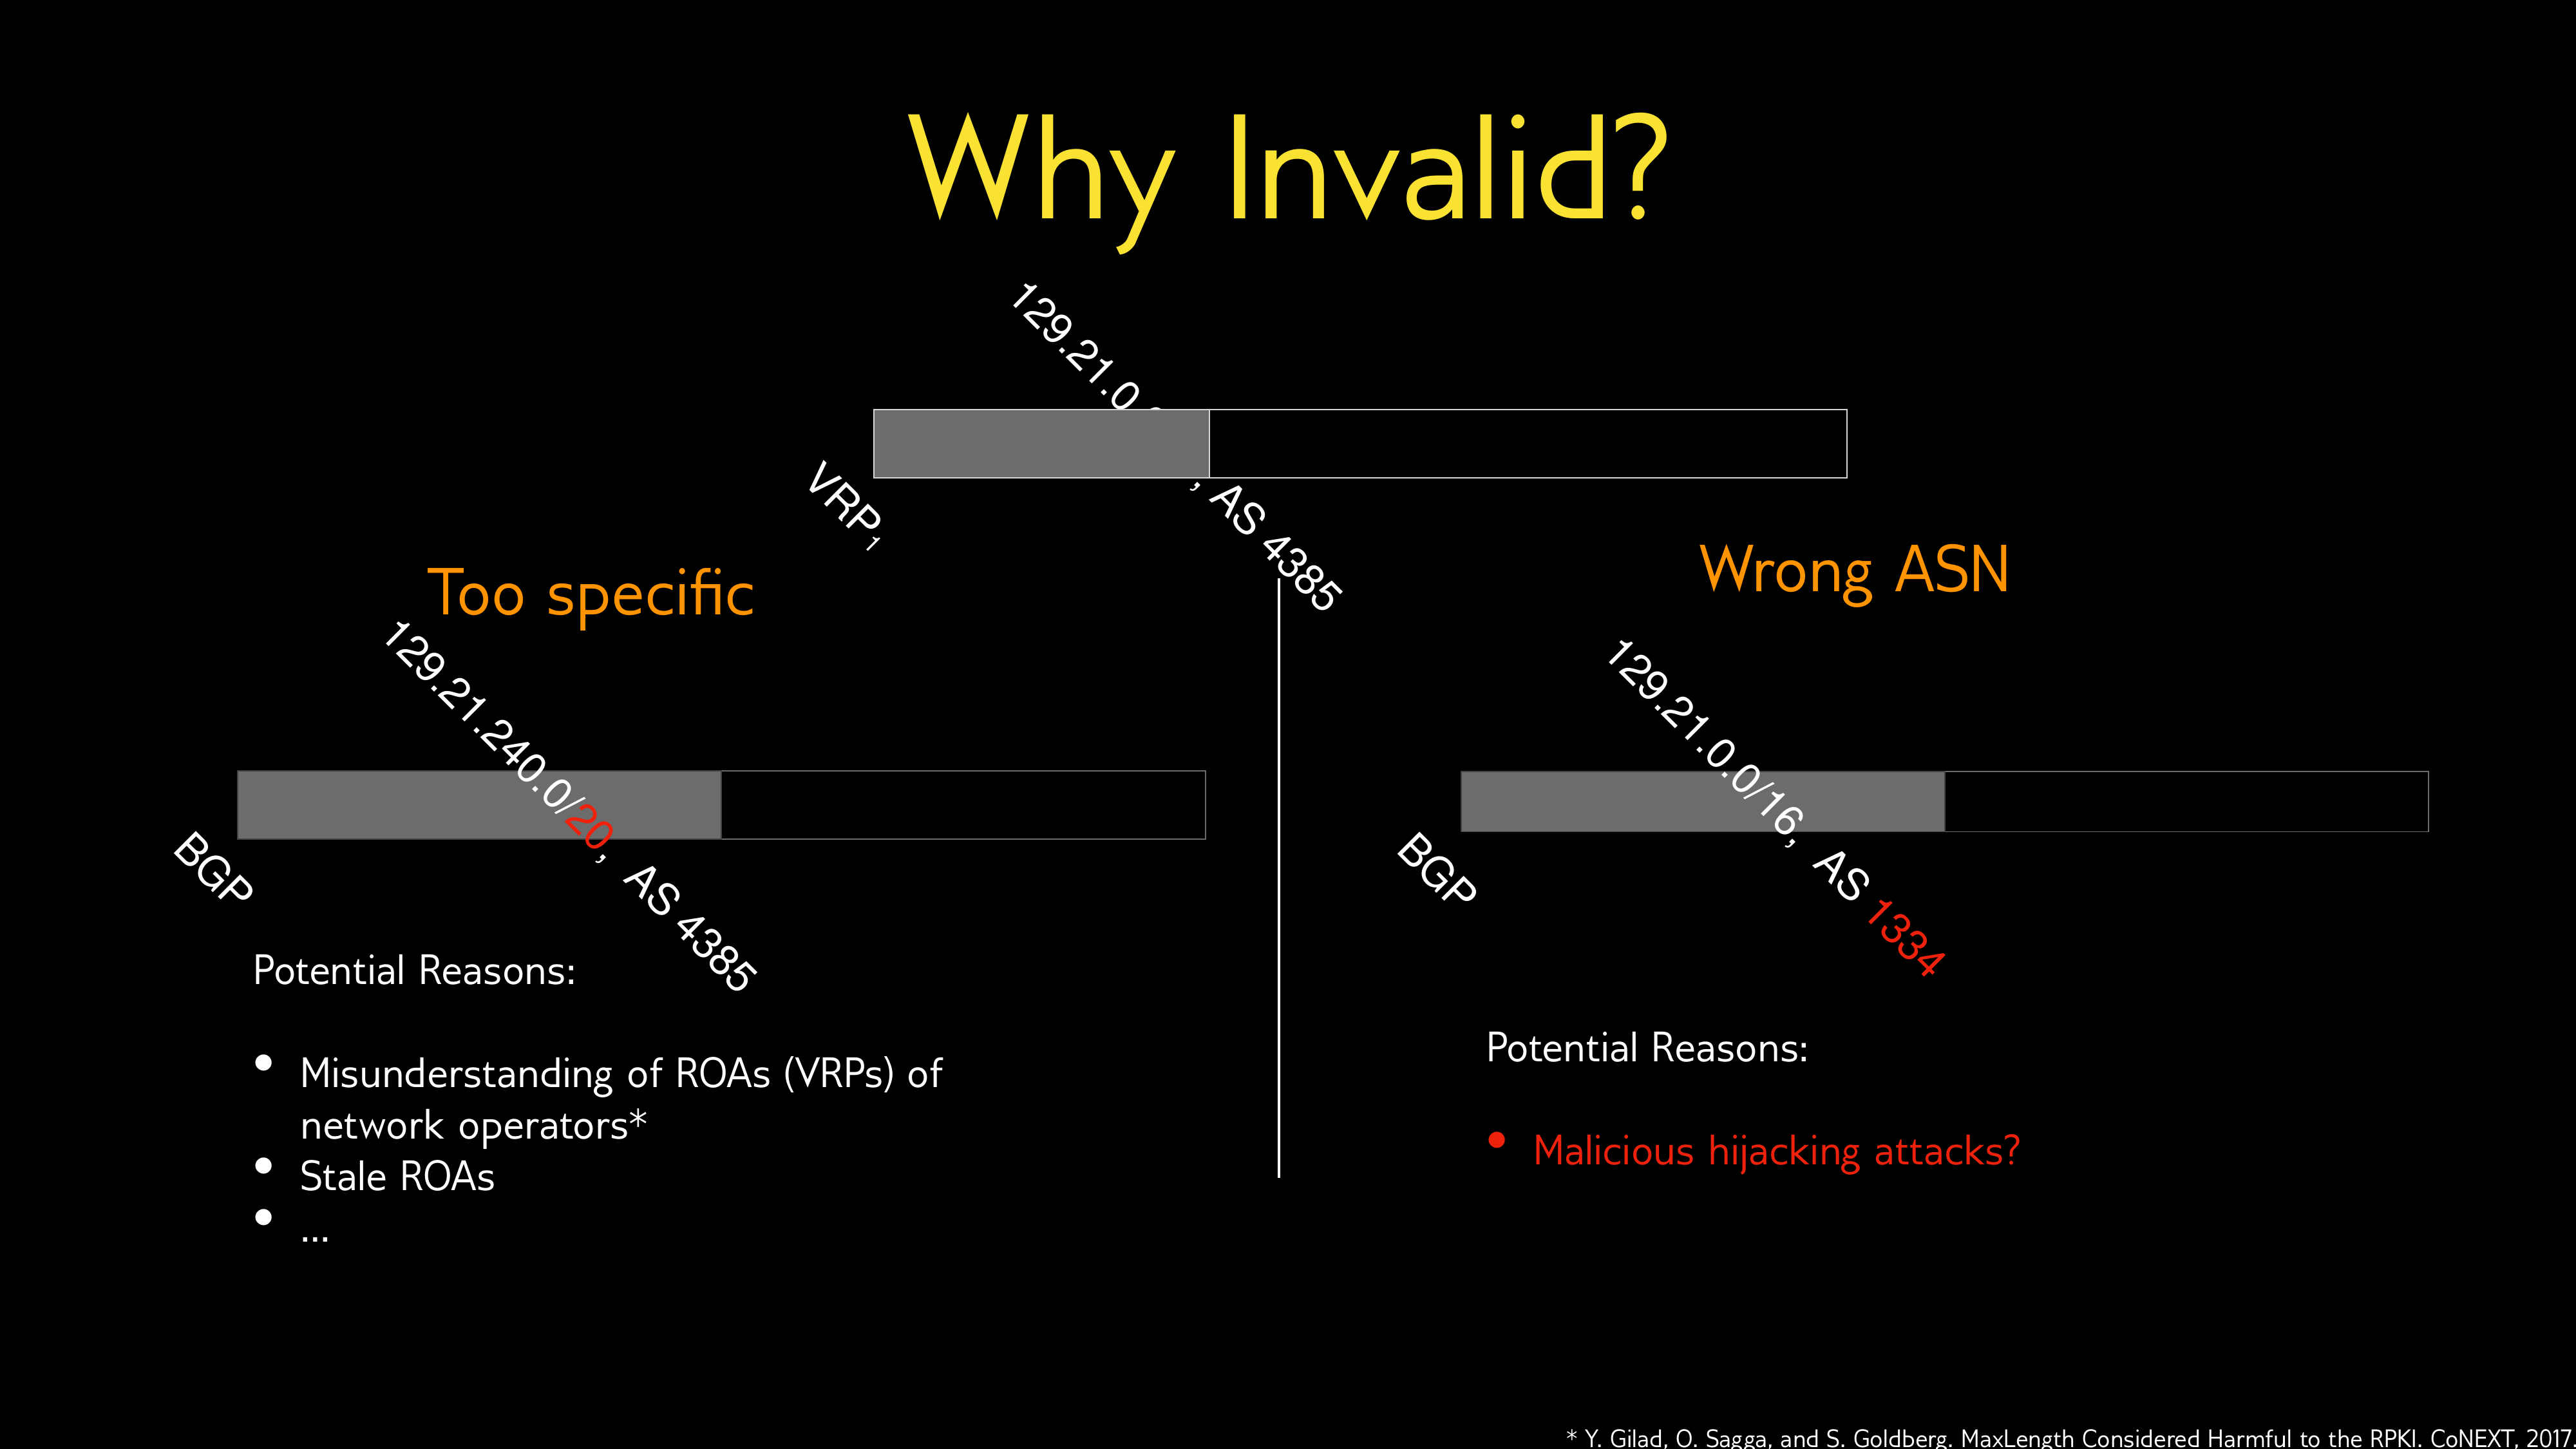

# Why Invalid?
129.21.0.0/16, AS 4385
|  |  |  |
| --- | --- | --- |
VRP1
Wrong ASN
129.21.0.0/16,  AS 1334
|  |  |
| --- | --- |
BGP
Too specific
129.21.240.0/20,  AS 4385
|  |  |
| --- | --- |
BGP

Potential Reasons:

Misunderstanding of ROAs (VRPs) of network operators*
Stale ROAs
…
* Y. Gilad, O. Sagga, and S. Goldberg. MaxLength Considered Harmful to the RPKI. CoNEXT, 2017.
Potential Reasons:

Malicious hijacking attacks?
29